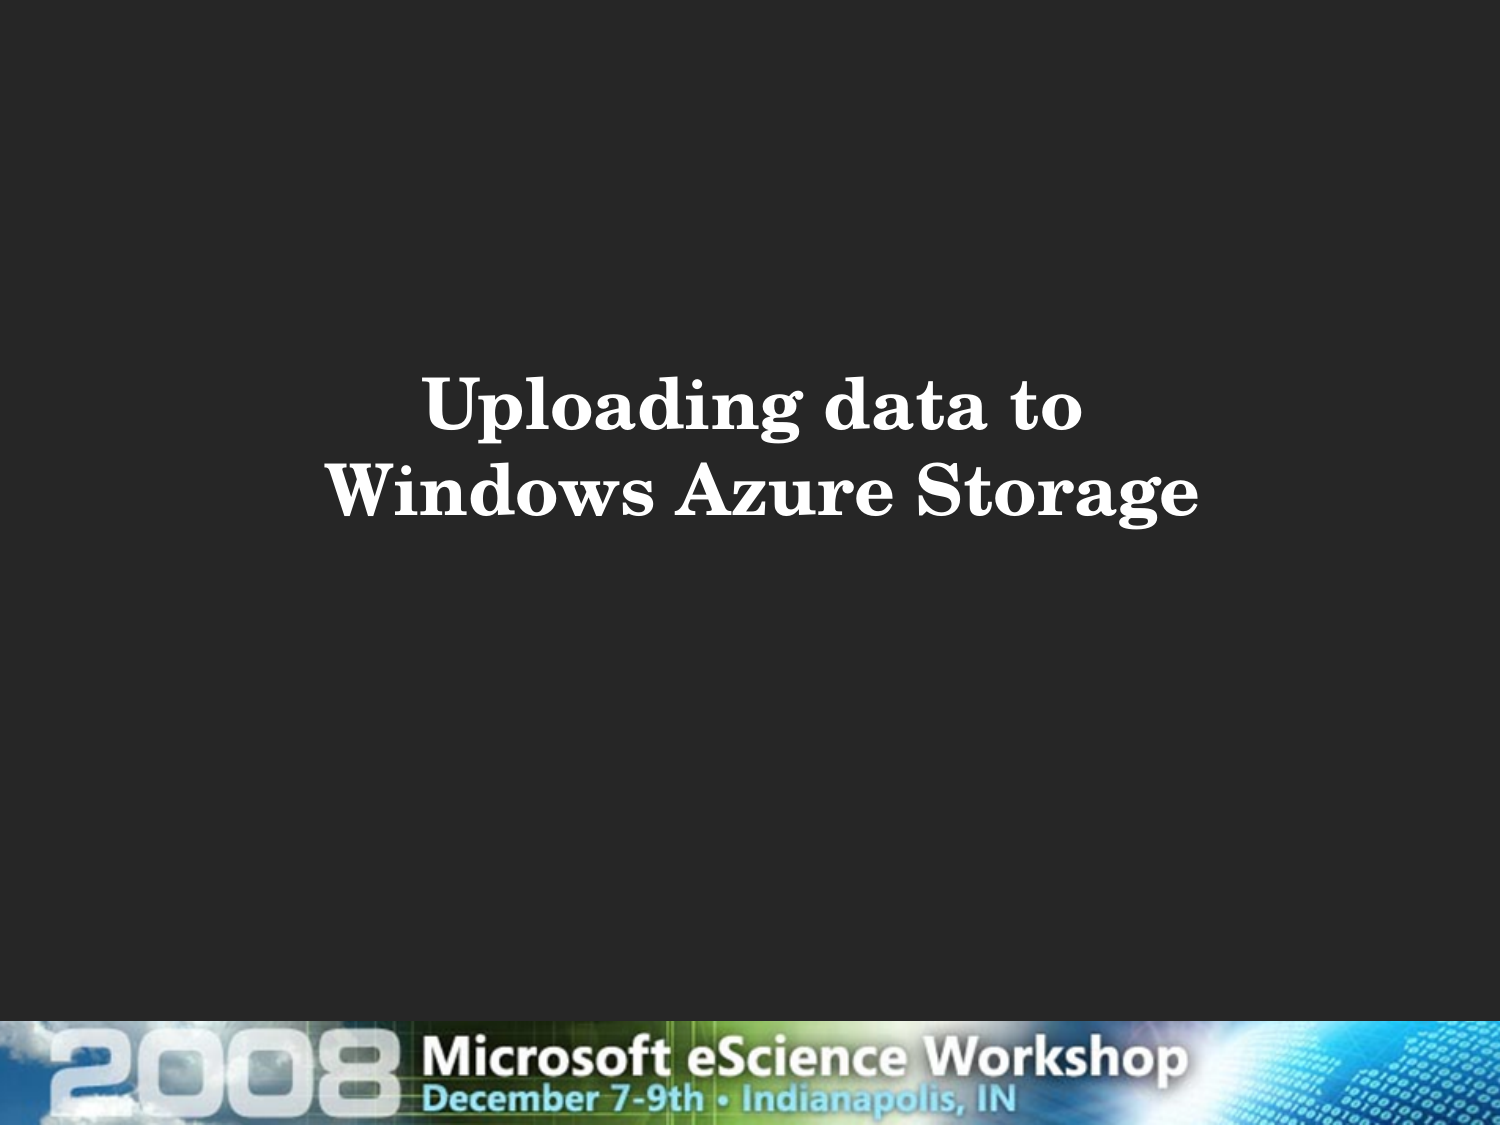

# Uploading data to Windows Azure Storage